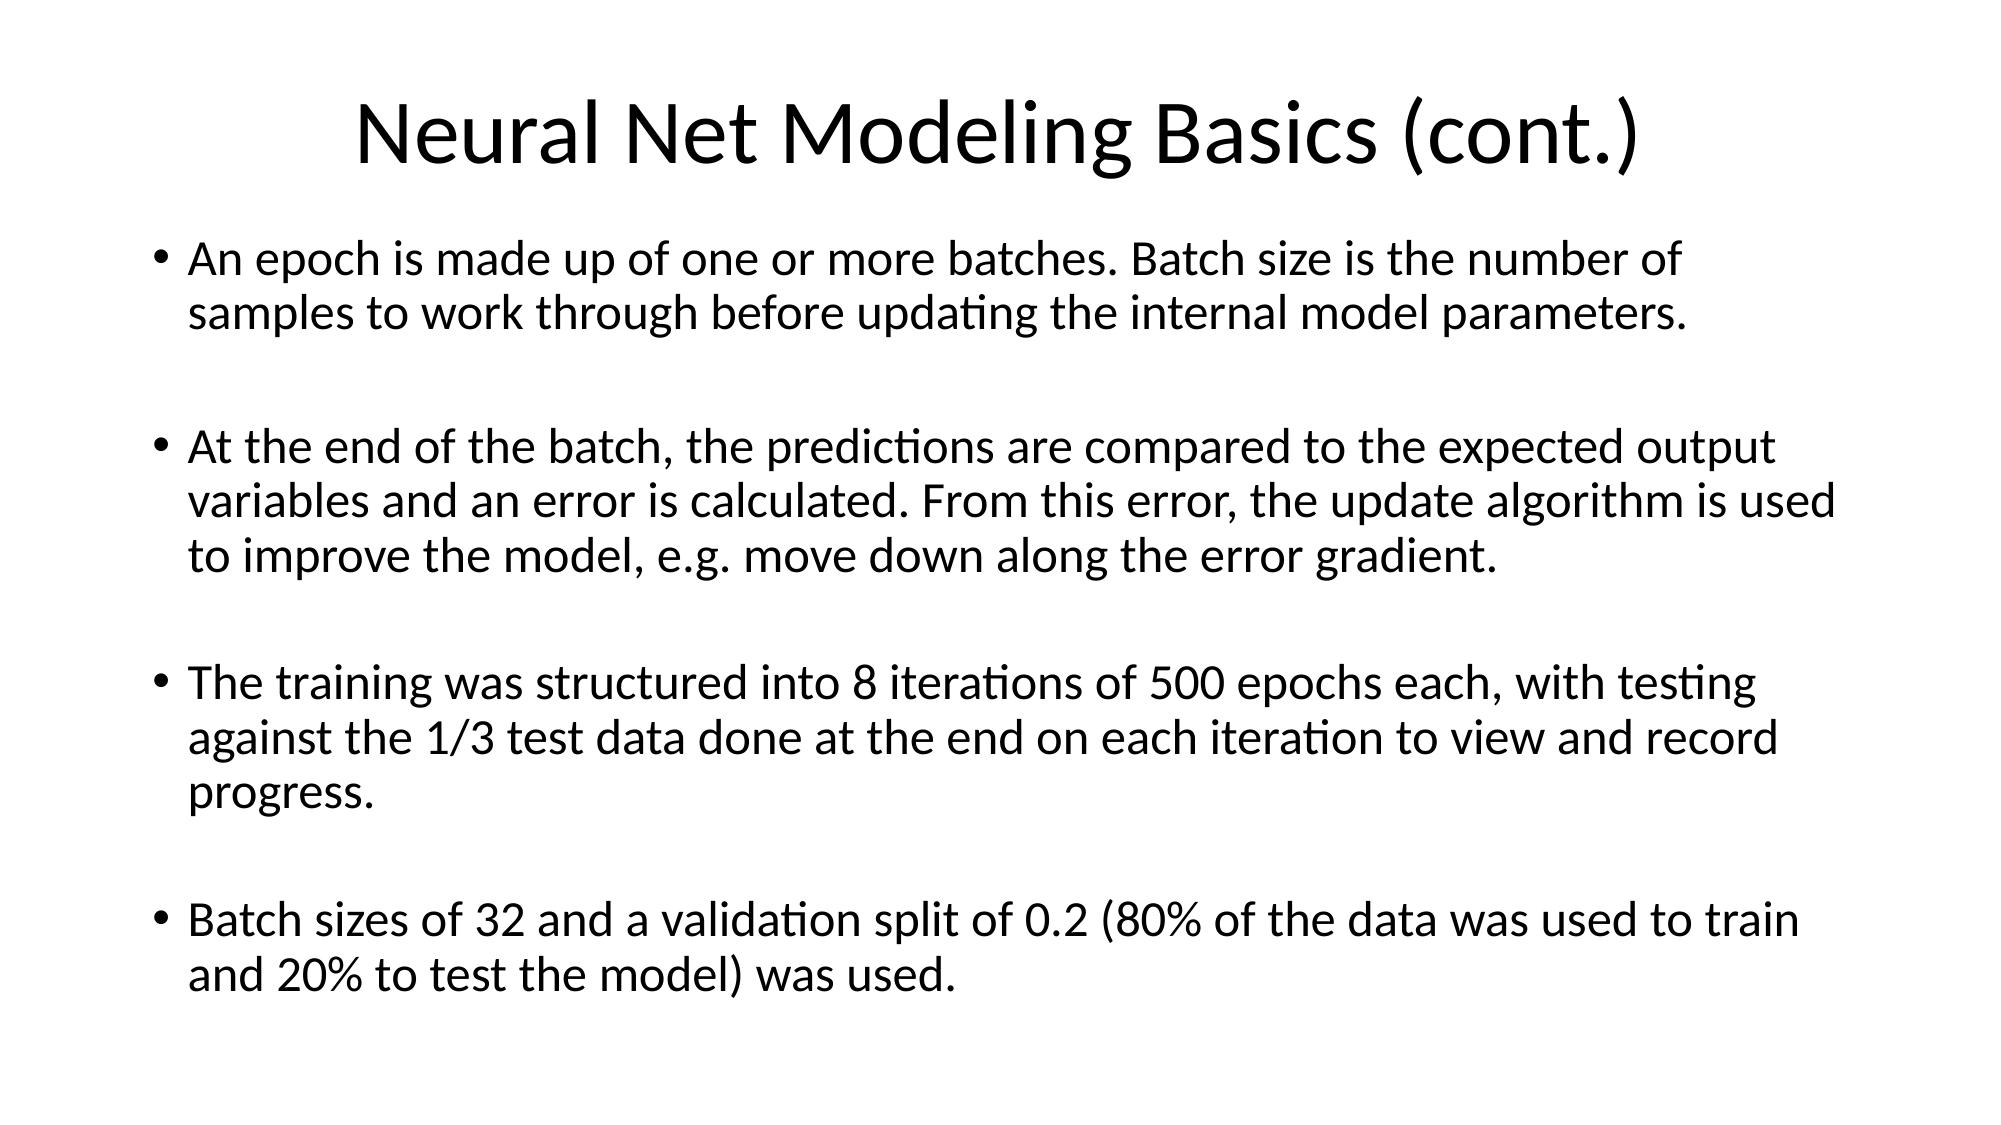

# Neural Net Modeling Basics (cont.)
An epoch is made up of one or more batches. Batch size is the number of samples to work through before updating the internal model parameters.
At the end of the batch, the predictions are compared to the expected output variables and an error is calculated. From this error, the update algorithm is used to improve the model, e.g. move down along the error gradient.
The training was structured into 8 iterations of 500 epochs each, with testing against the 1/3 test data done at the end on each iteration to view and record progress.
Batch sizes of 32 and a validation split of 0.2 (80% of the data was used to train and 20% to test the model) was used.